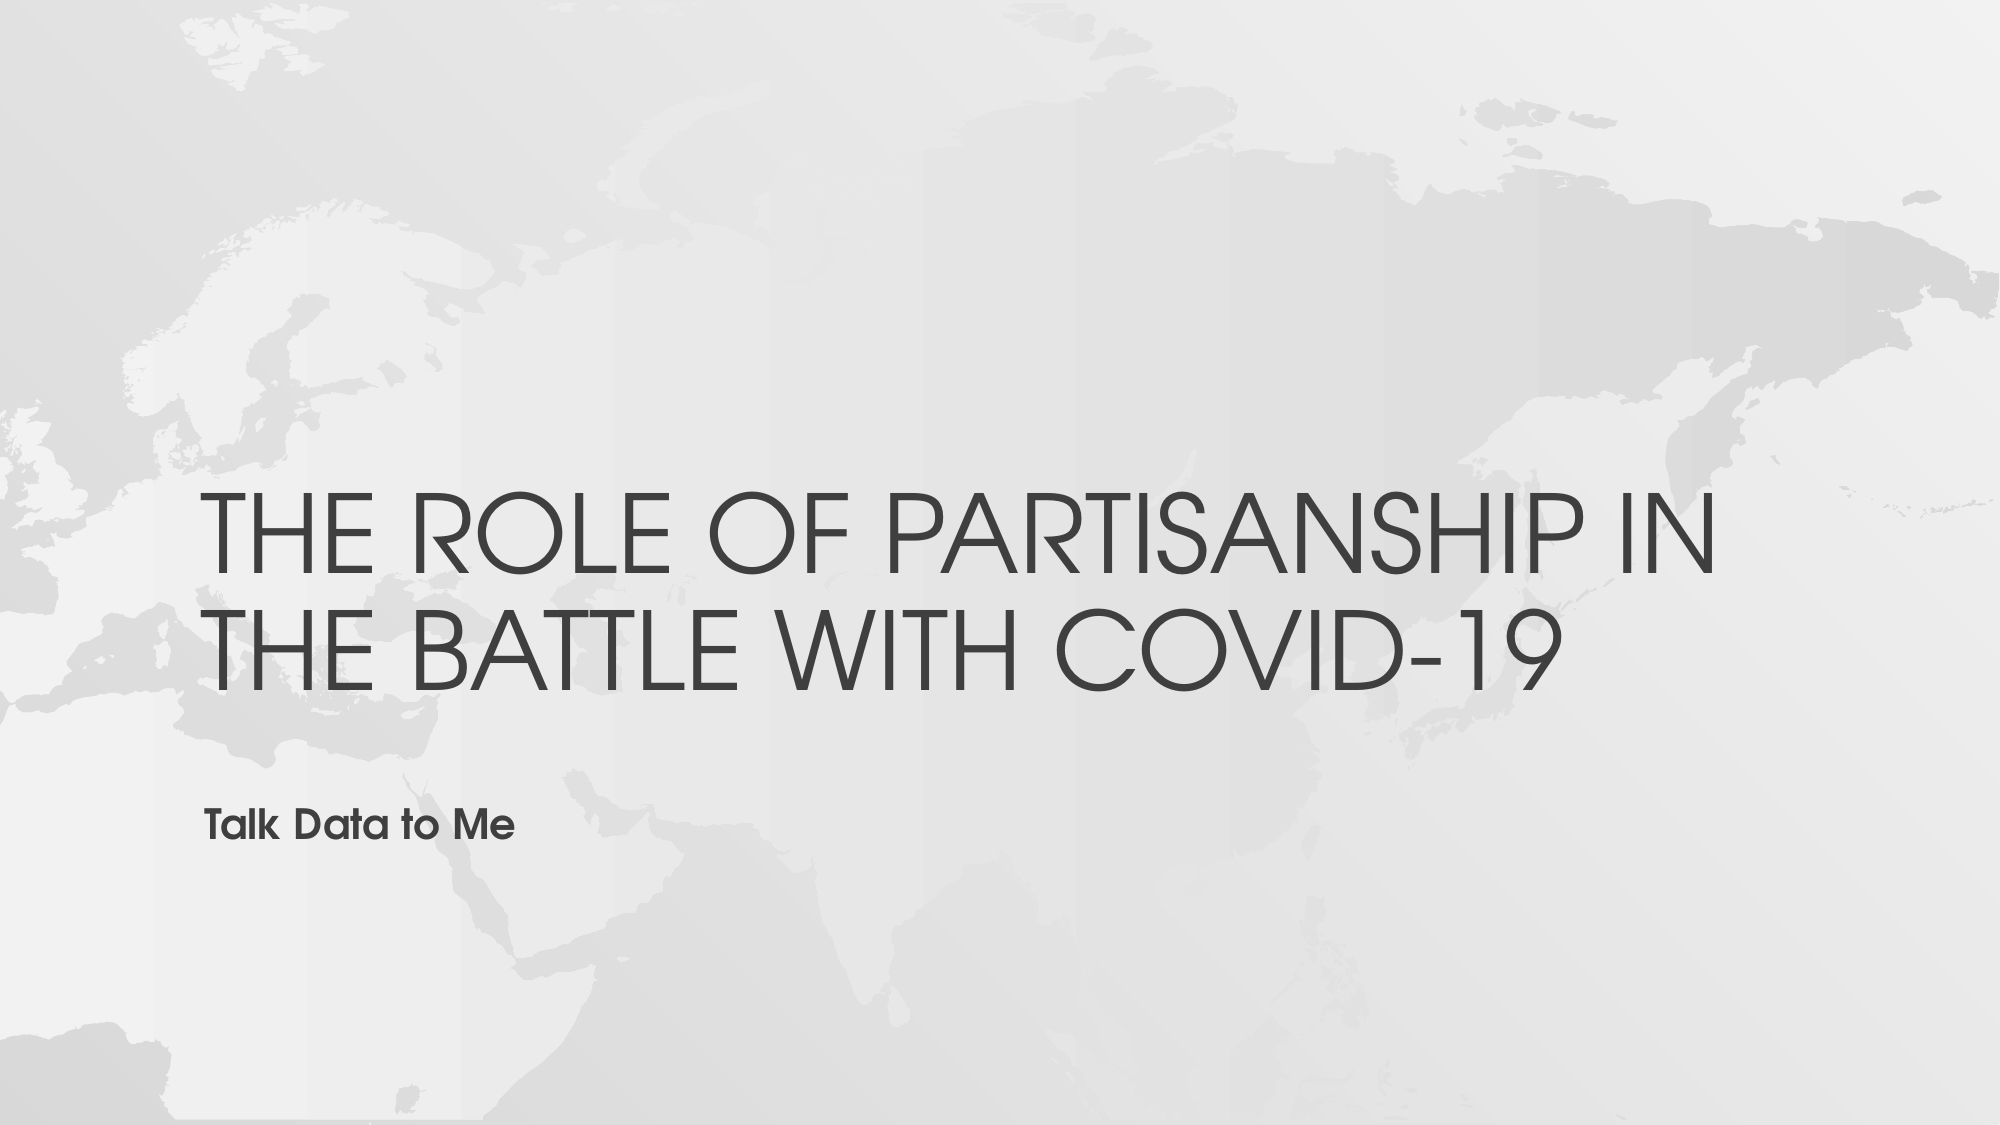

# THE ROLE OF PARTISANSHIP IN THE BATTLE WITH COVID-19
Talk Data to Me